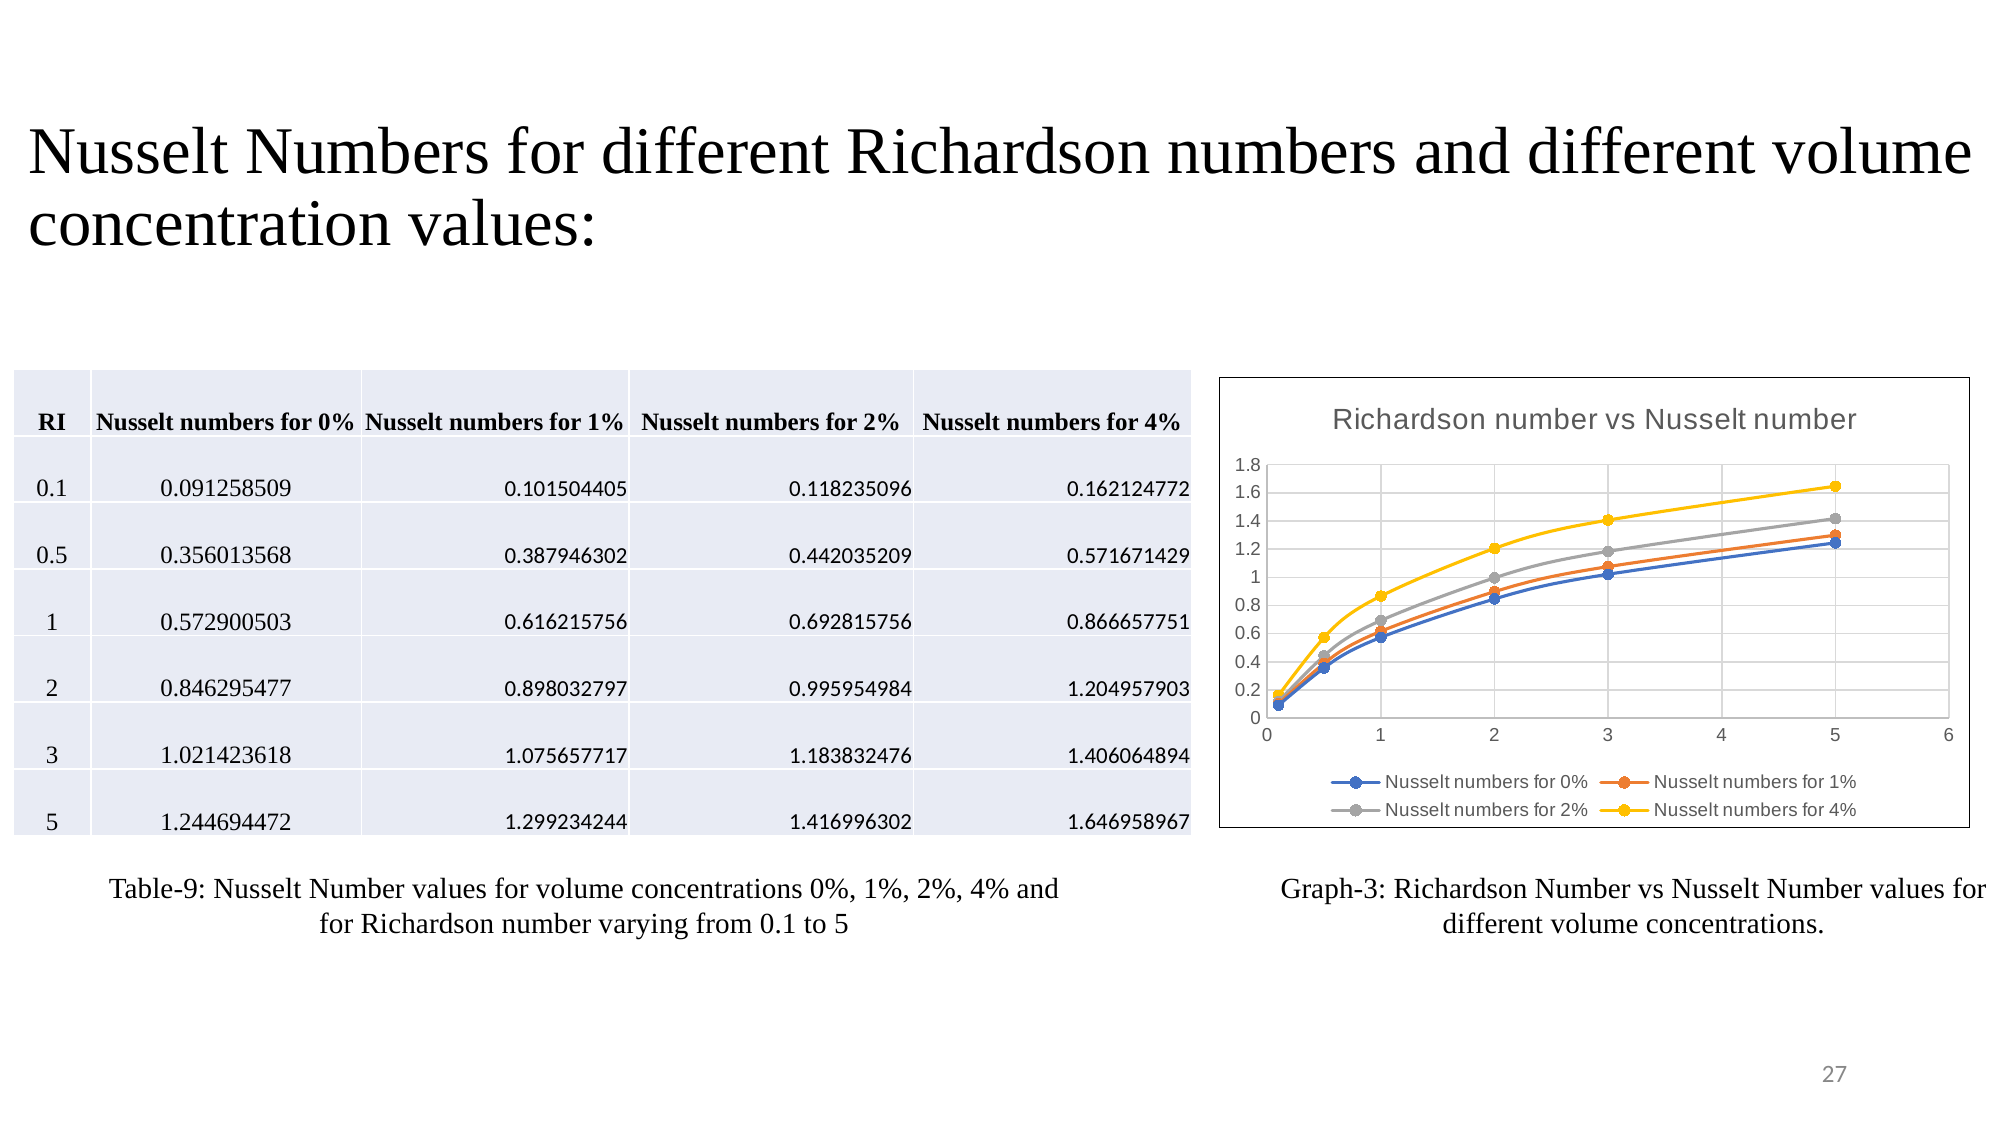

# Nusselt Numbers for different Richardson numbers and different volume concentration values:
| RI | Nusselt numbers for 0% | Nusselt numbers for 1% | Nusselt numbers for 2% | Nusselt numbers for 4% |
| --- | --- | --- | --- | --- |
| 0.1 | 0.091258509 | 0.101504405 | 0.118235096 | 0.162124772 |
| 0.5 | 0.356013568 | 0.387946302 | 0.442035209 | 0.571671429 |
| 1 | 0.572900503 | 0.616215756 | 0.692815756 | 0.866657751 |
| 2 | 0.846295477 | 0.898032797 | 0.995954984 | 1.204957903 |
| 3 | 1.021423618 | 1.075657717 | 1.183832476 | 1.406064894 |
| 5 | 1.244694472 | 1.299234244 | 1.416996302 | 1.646958967 |

### Chart: Richardson number vs Nusselt number

| Category | Nusselt numbers for 0% | Nusselt numbers for 1% | Nusselt numbers for 2% | Nusselt numbers for 4% |
|---|---|---|---|---|
Table-9: Nusselt Number values for volume concentrations 0%, 1%, 2%, 4% and for Richardson number varying from 0.1 to 5
Graph-3: Richardson Number vs Nusselt Number values for different volume concentrations.
27